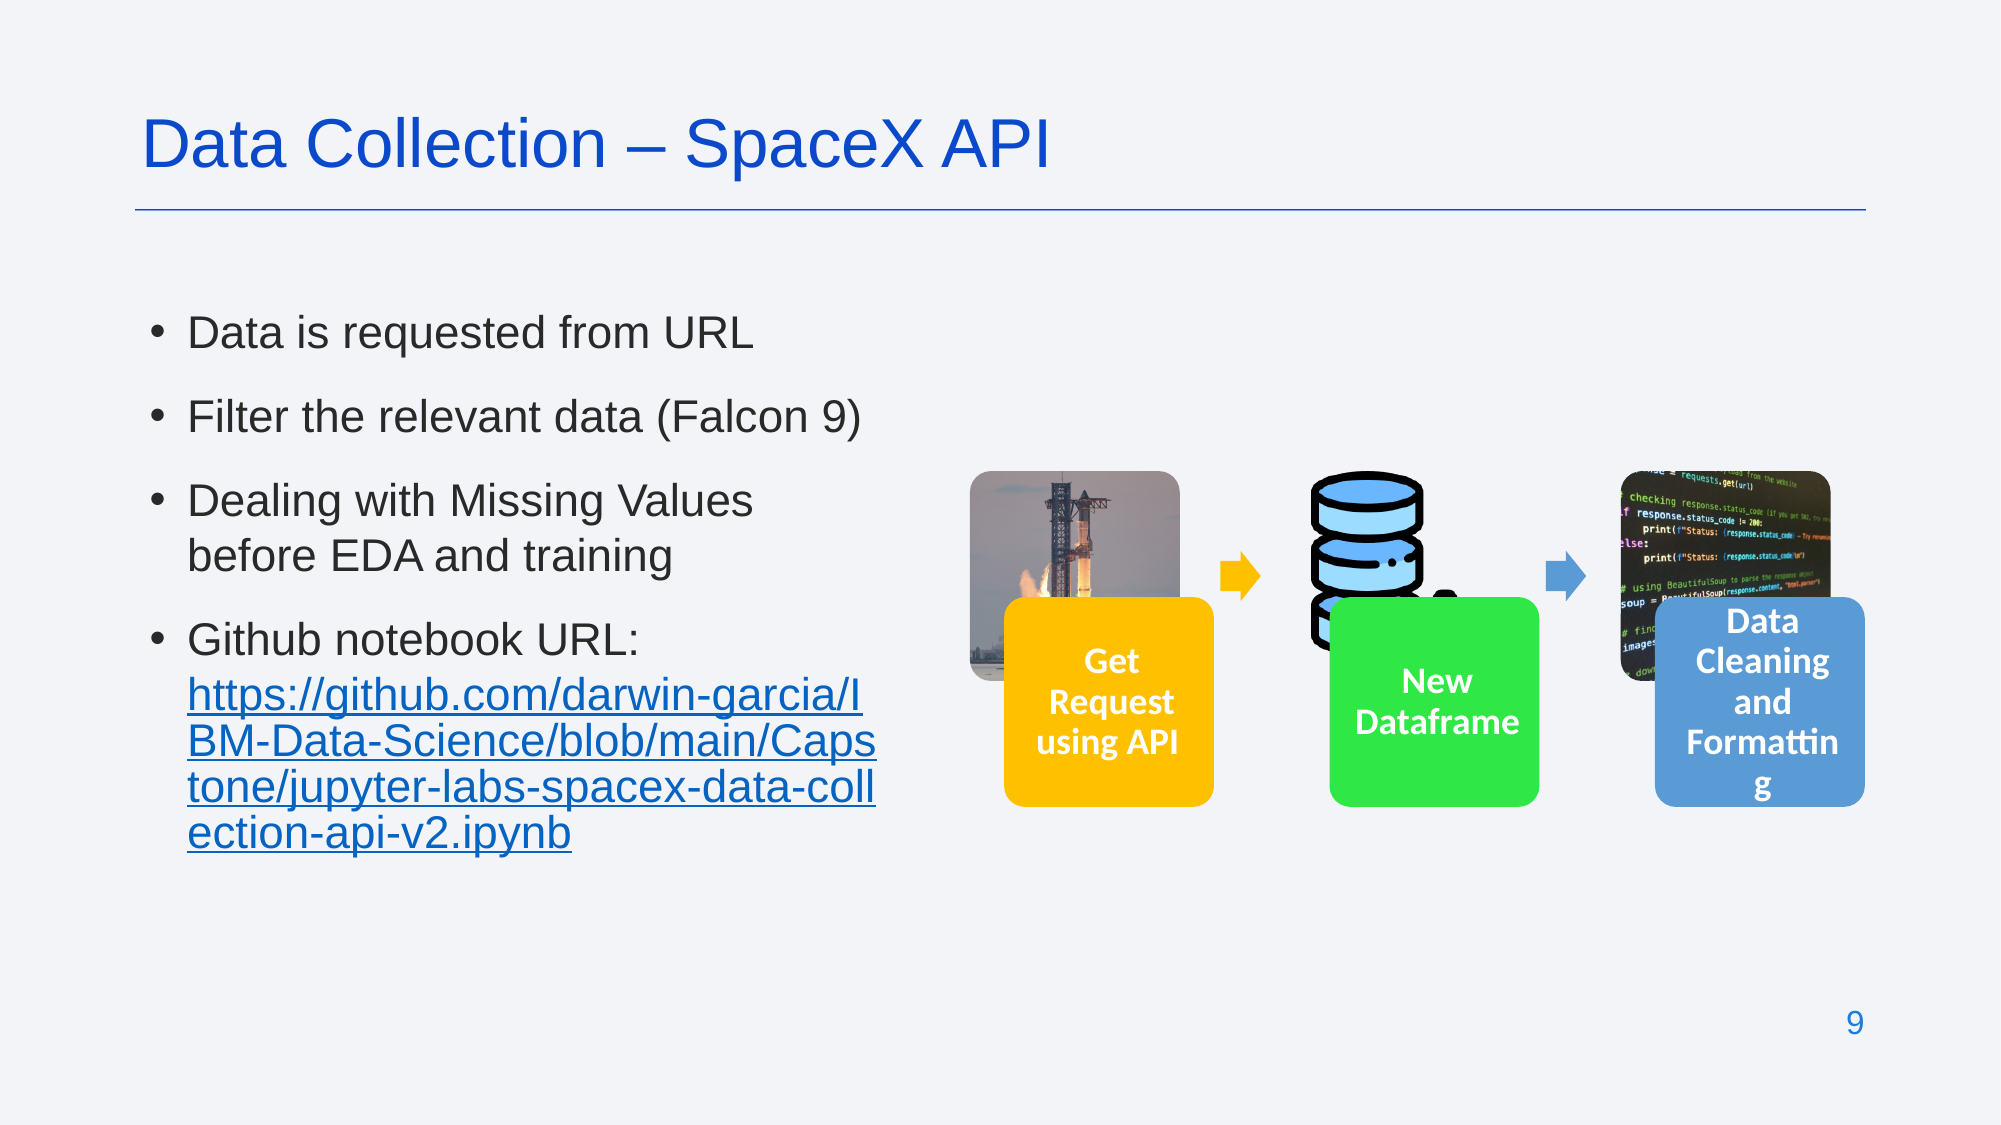

Data Collection – SpaceX API
Get Request using API

New Dataframe

Data Cleaning and Formatting
Data is requested from URL
Filter the relevant data (Falcon 9)
Dealing with Missing Values before EDA and training
Github notebook URL: https://github.com/darwin-garcia/IBM-Data-Science/blob/main/Capstone/jupyter-labs-spacex-data-collection-api-v2.ipynb

9